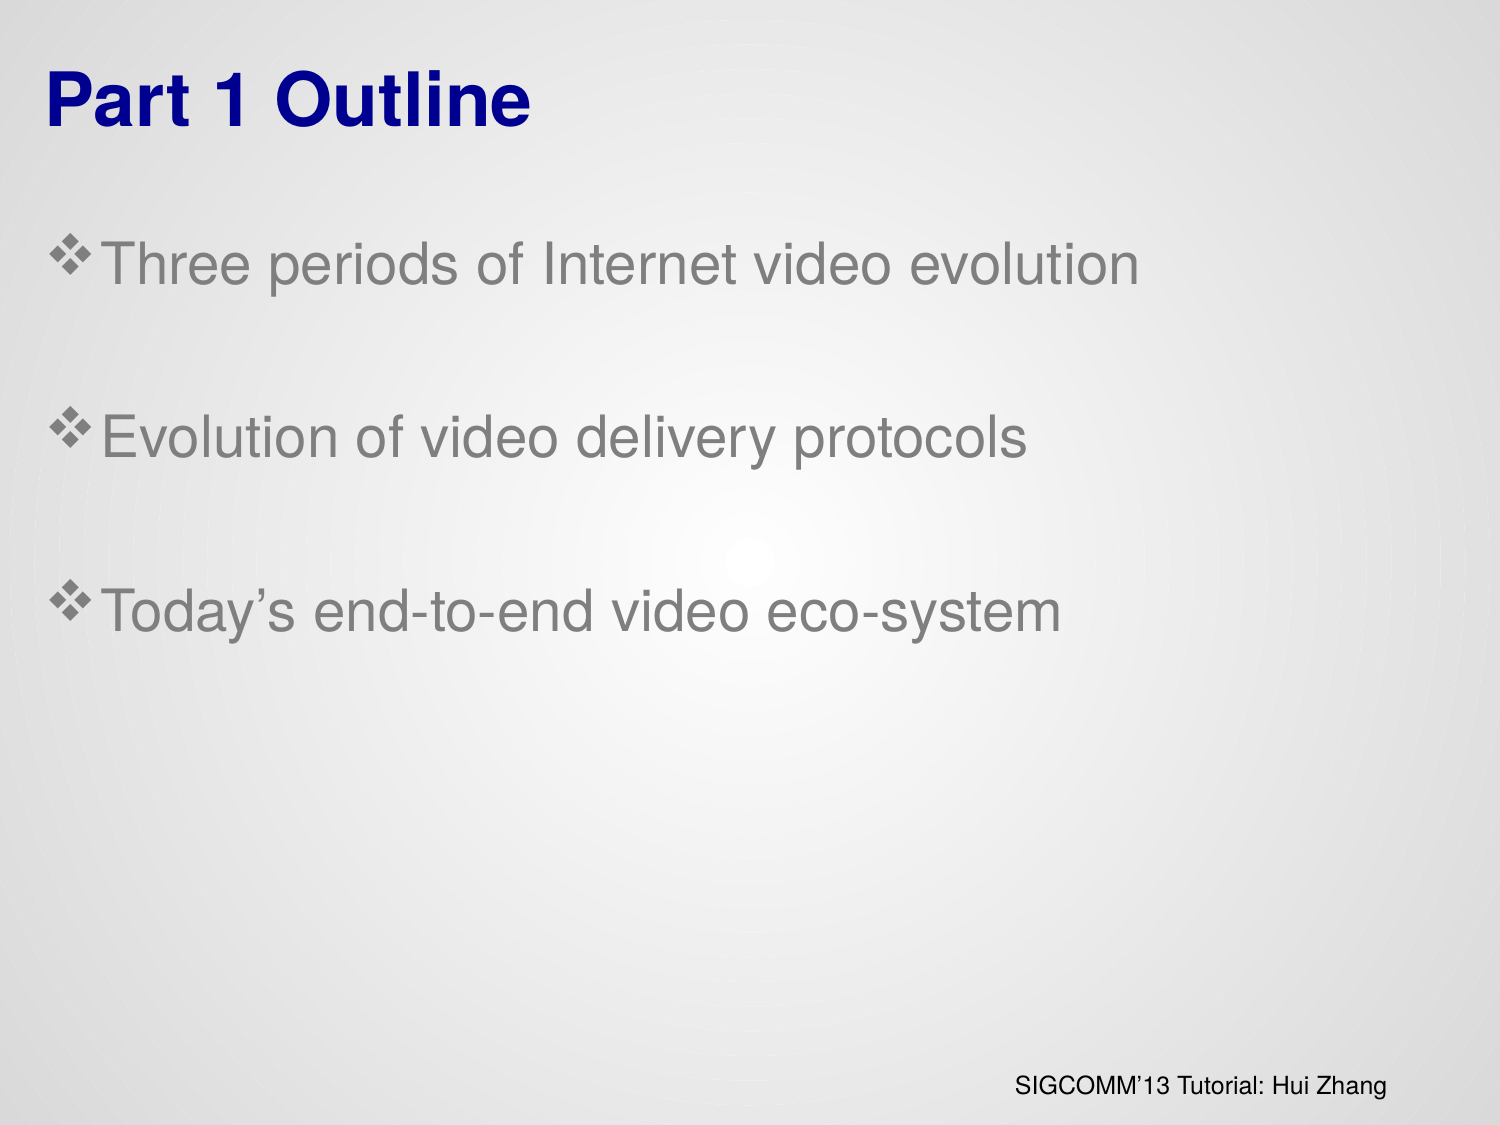

# Part 1 Outline
Three periods of Internet video evolution

Evolution of video delivery protocols

Today’s end-to-end video eco-system